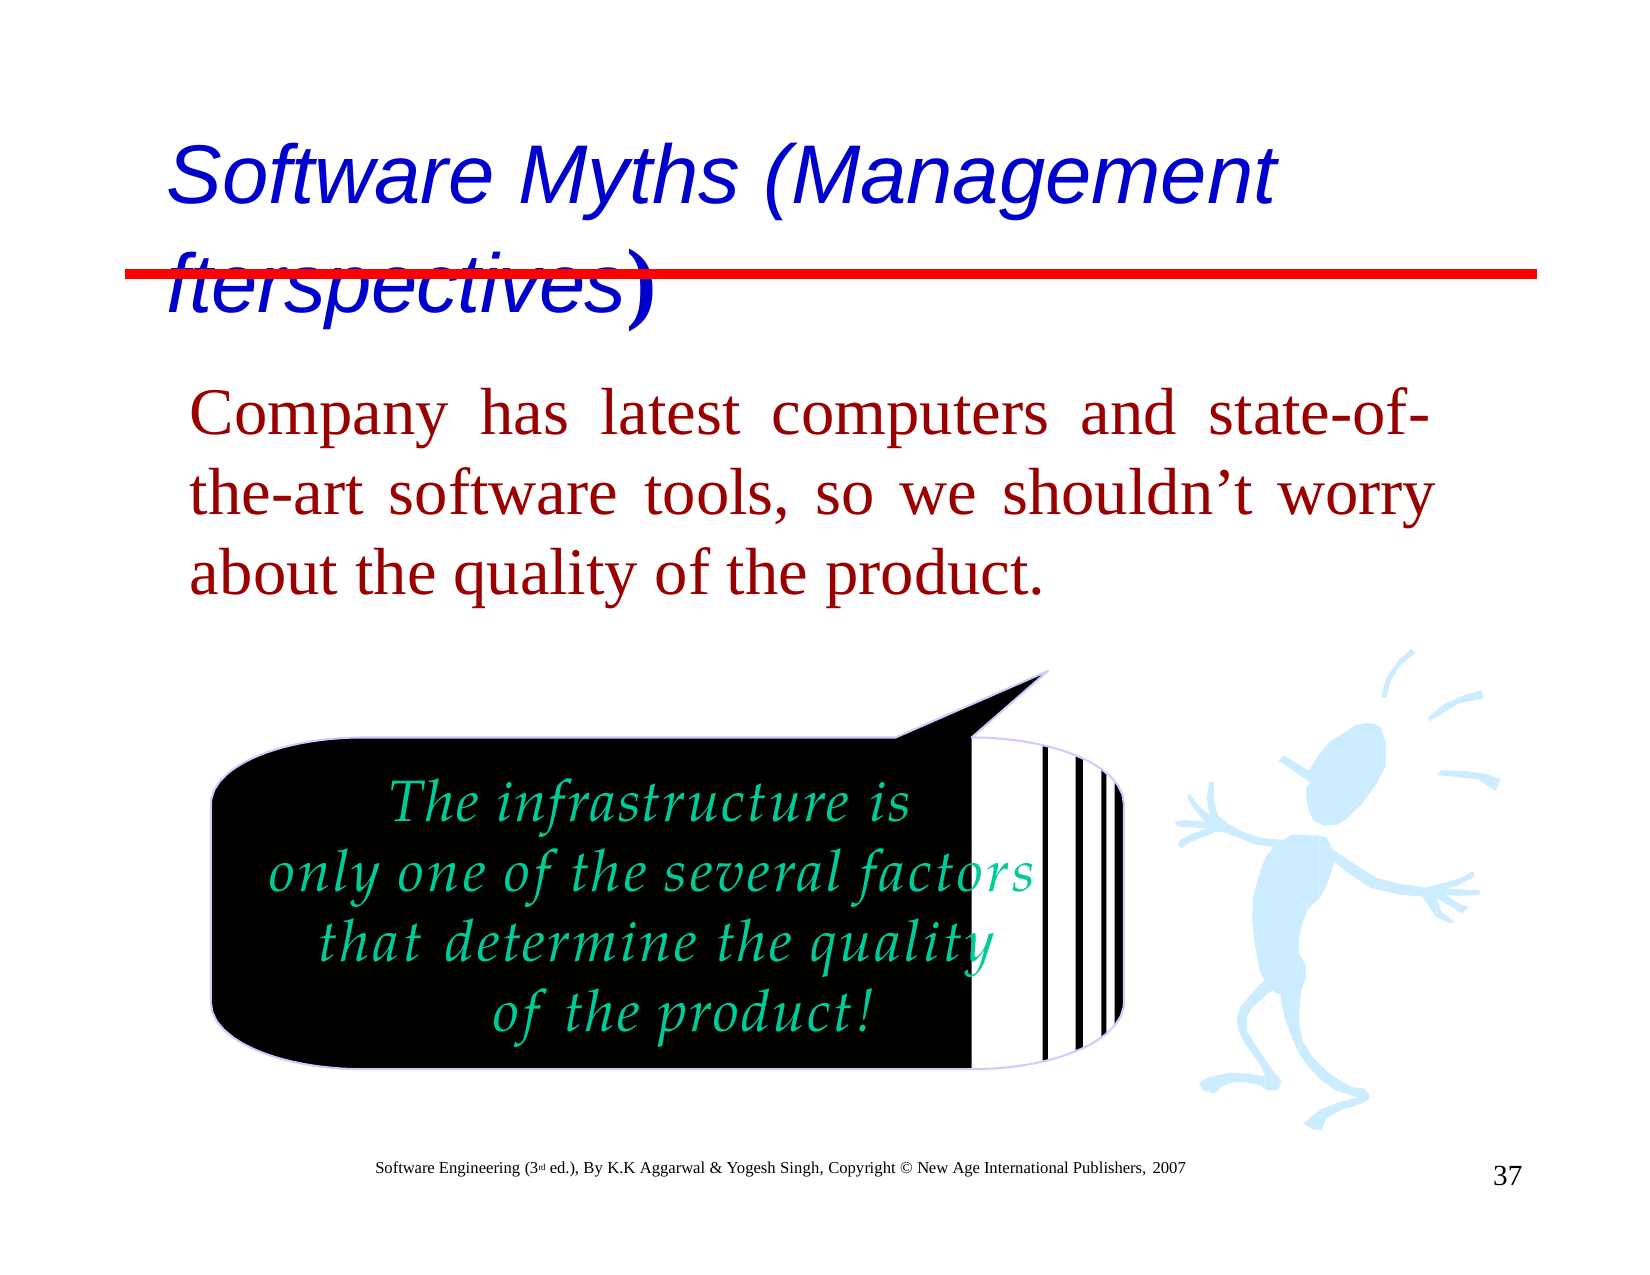

# Software Myths (Management fterspectives)

Company has latest computers and state-of-  the-art software tools, so we shouldn’t worry  about the quality of the product.

The infrastructure	is  only one of the several factors
that determine the quality  of the product!

Software Engineering (3rd  ed.), By K.K Aggarwal & Yogesh Singh, Copyright © New Age International Publishers, 2007
37